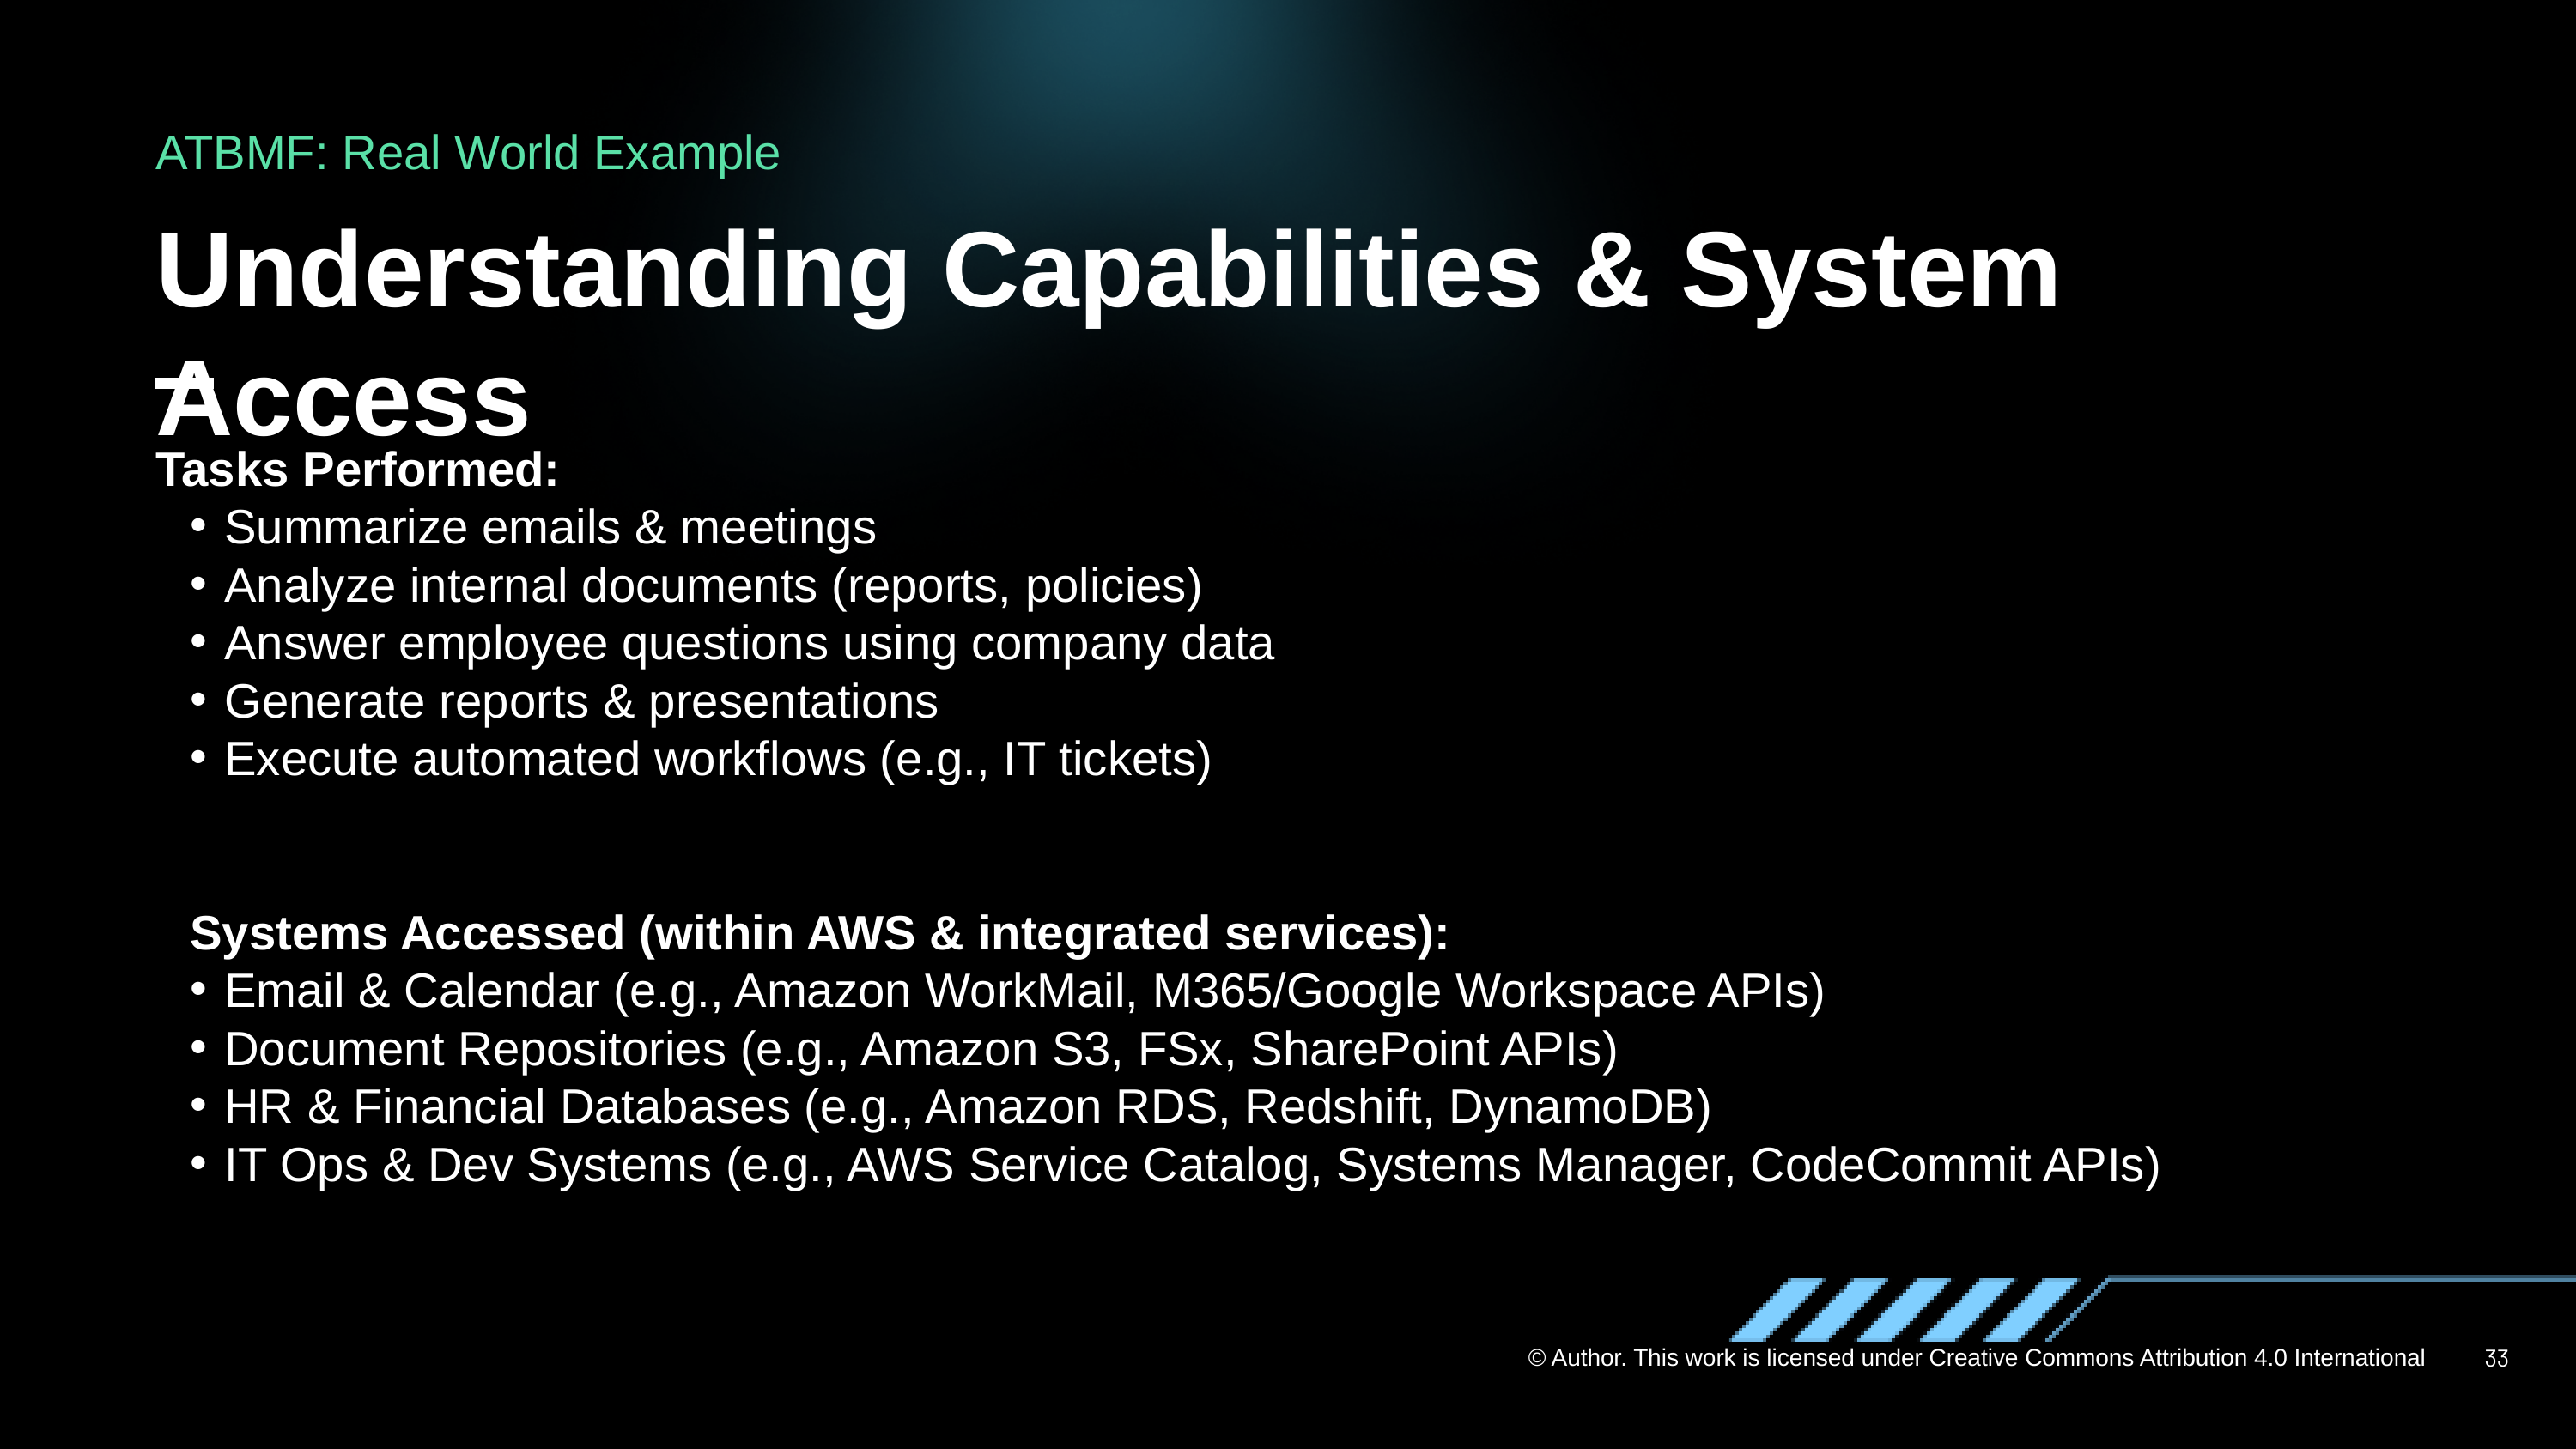

ATBMF: Real World Example

Understanding Capabilities & System Access

Tasks Performed:
Summarize emails & meetings
Analyze internal documents (reports, policies)
Answer employee questions using company data
Generate reports & presentations
Execute automated workflows (e.g., IT tickets)

Systems Accessed (within AWS & integrated services):
Email & Calendar (e.g., Amazon WorkMail, M365/Google Workspace APIs)
Document Repositories (e.g., Amazon S3, FSx, SharePoint APIs)
HR & Financial Databases (e.g., Amazon RDS, Redshift, DynamoDB)
IT Ops & Dev Systems (e.g., AWS Service Catalog, Systems Manager, CodeCommit APIs)

© Author. This work is licensed under Creative Commons Attribution 4.0 International

33